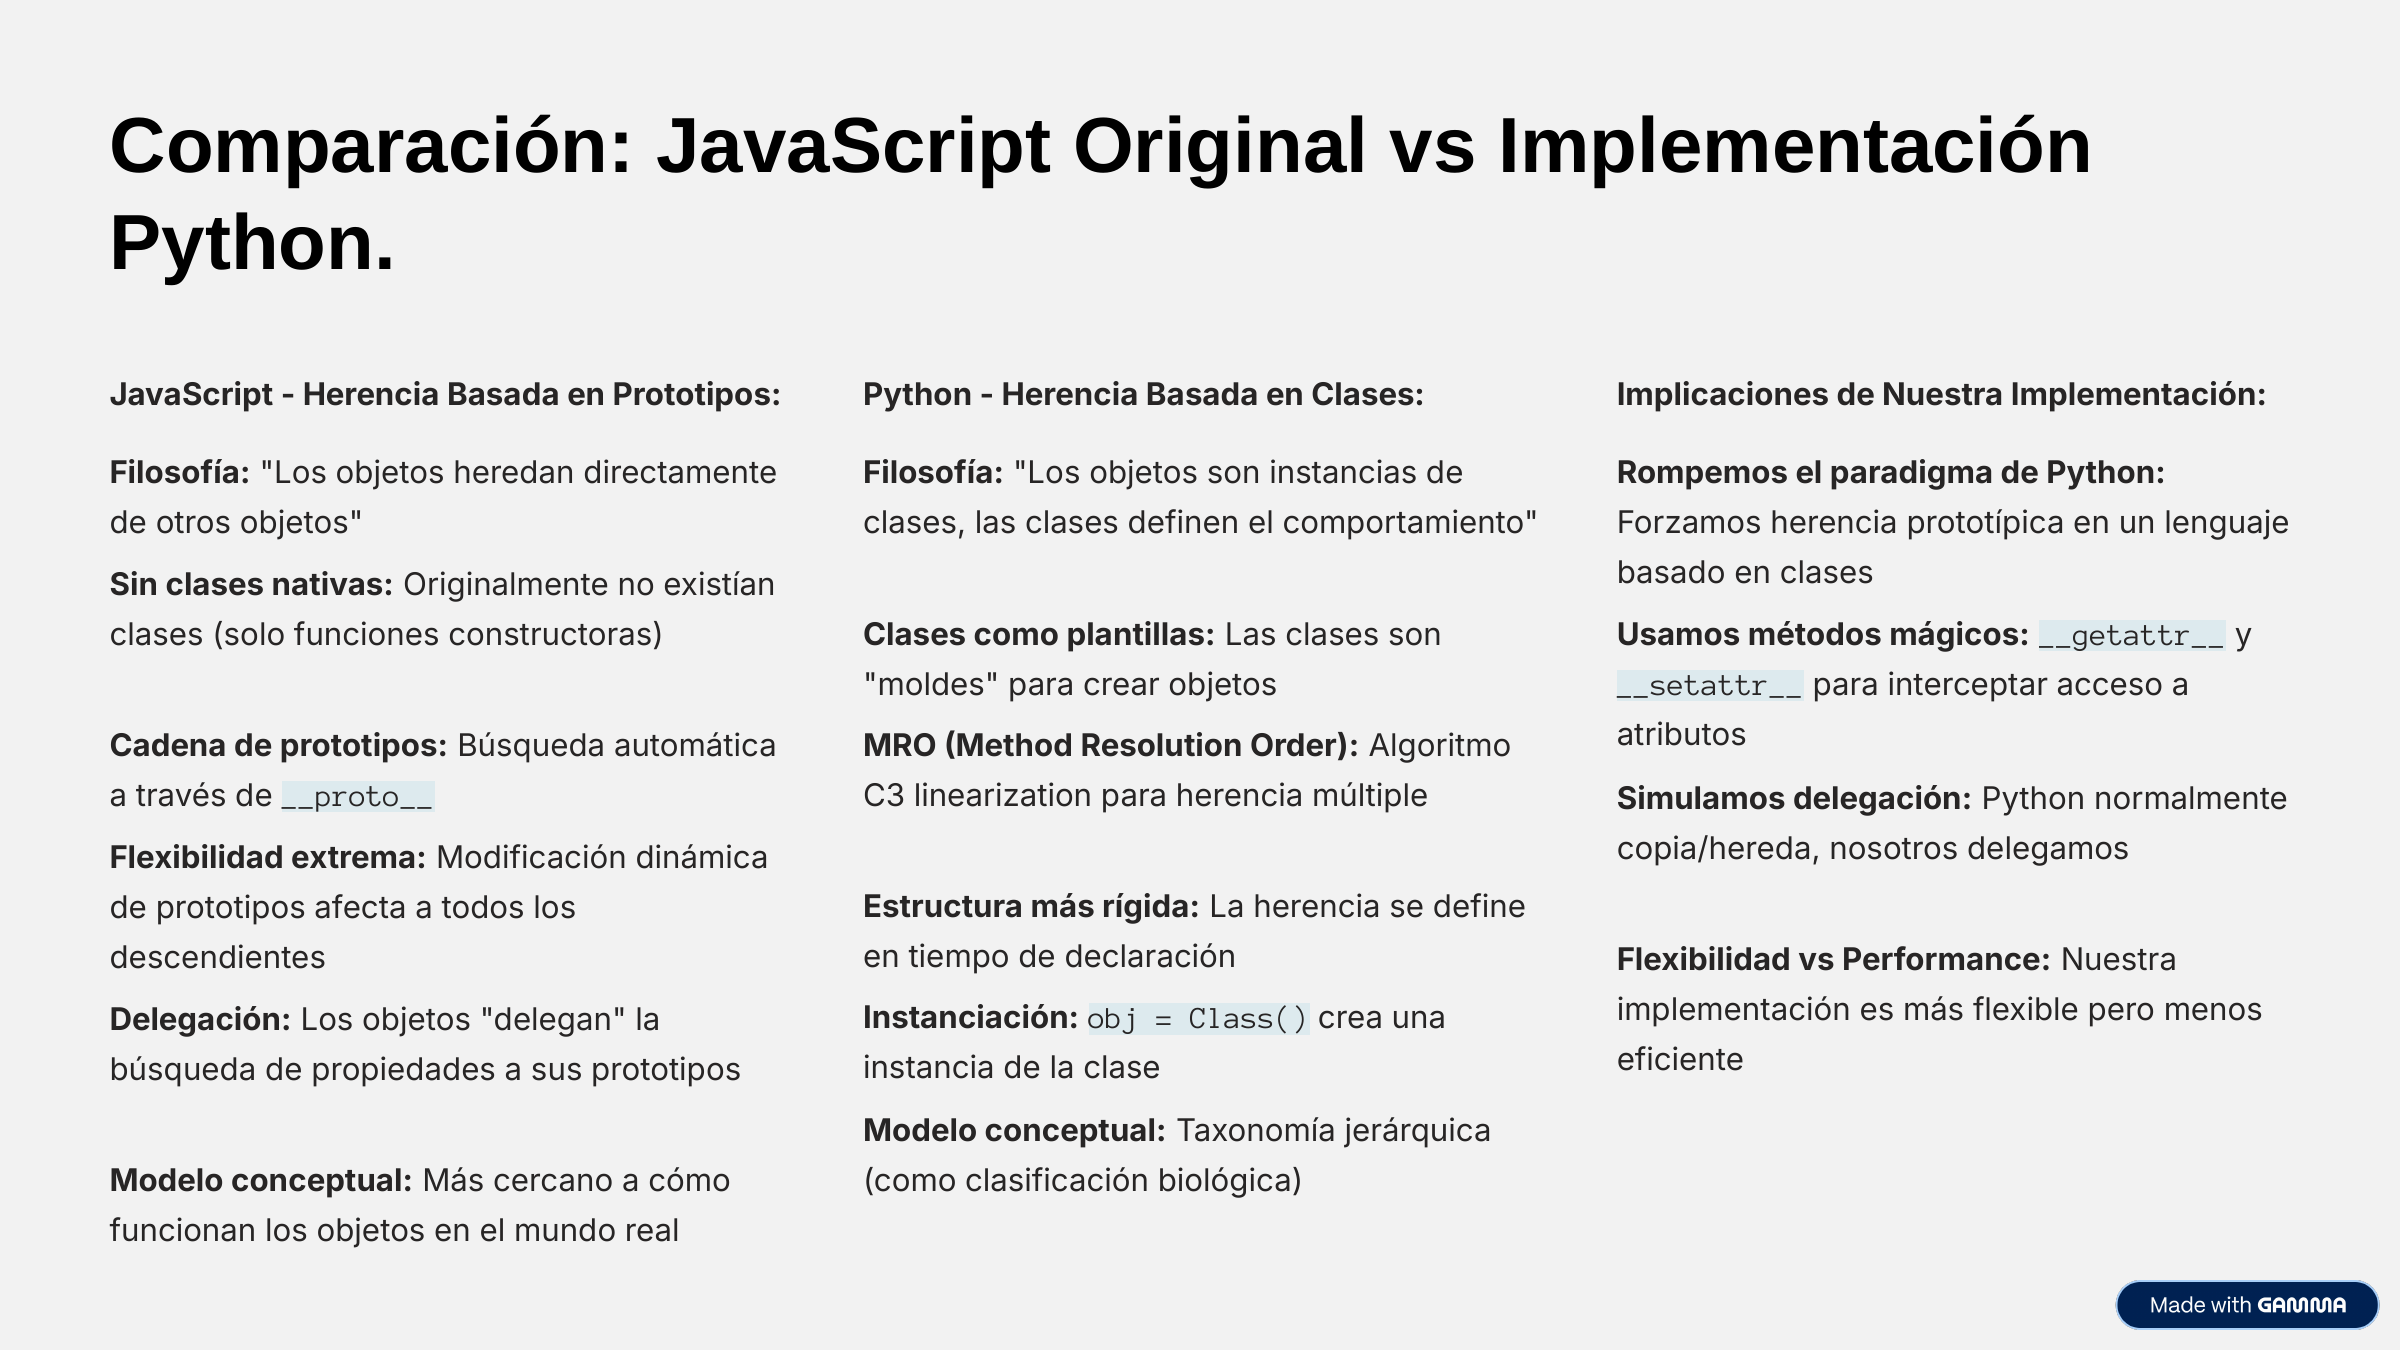

Comparación: JavaScript Original vs Implementación Python.
JavaScript - Herencia Basada en Prototipos:
Python - Herencia Basada en Clases:
Implicaciones de Nuestra Implementación:
Filosofía: "Los objetos heredan directamente de otros objetos"
Filosofía: "Los objetos son instancias de clases, las clases definen el comportamiento"
Rompemos el paradigma de Python: Forzamos herencia prototípica en un lenguaje basado en clases
Sin clases nativas: Originalmente no existían clases (solo funciones constructoras)
Clases como plantillas: Las clases son "moldes" para crear objetos
Usamos métodos mágicos: __getattr__ y __setattr__ para interceptar acceso a atributos
Cadena de prototipos: Búsqueda automática a través de __proto__
MRO (Method Resolution Order): Algoritmo C3 linearization para herencia múltiple
Simulamos delegación: Python normalmente copia/hereda, nosotros delegamos
Flexibilidad extrema: Modificación dinámica de prototipos afecta a todos los descendientes
Estructura más rígida: La herencia se define en tiempo de declaración
Flexibilidad vs Performance: Nuestra implementación es más flexible pero menos eficiente
Instanciación: obj = Class() crea una instancia de la clase
Delegación: Los objetos "delegan" la búsqueda de propiedades a sus prototipos
Modelo conceptual: Taxonomía jerárquica (como clasificación biológica)
Modelo conceptual: Más cercano a cómo funcionan los objetos en el mundo real